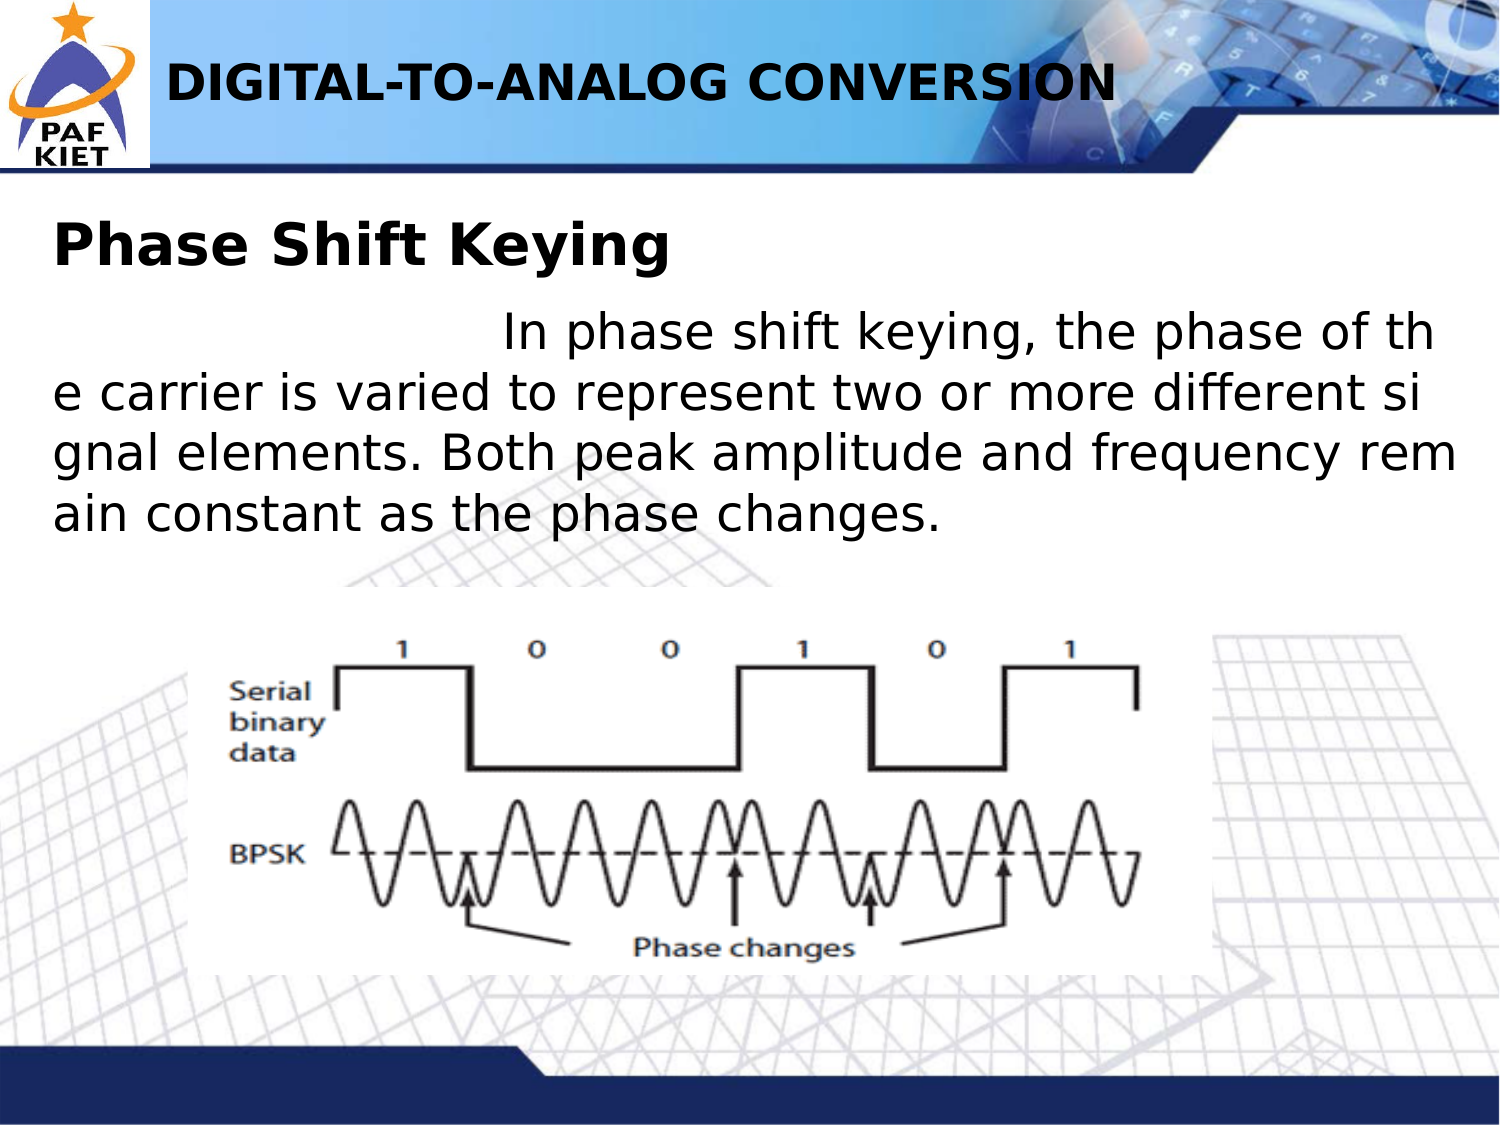

# DIGITAL-TO-ANALOG CONVERSION
Phase Shift Keying

In phase shift keying, the phase of th e carrier is varied to represent two or more different si gnal elements. Both peak amplitude and frequency rem ain constant as the phase changes.